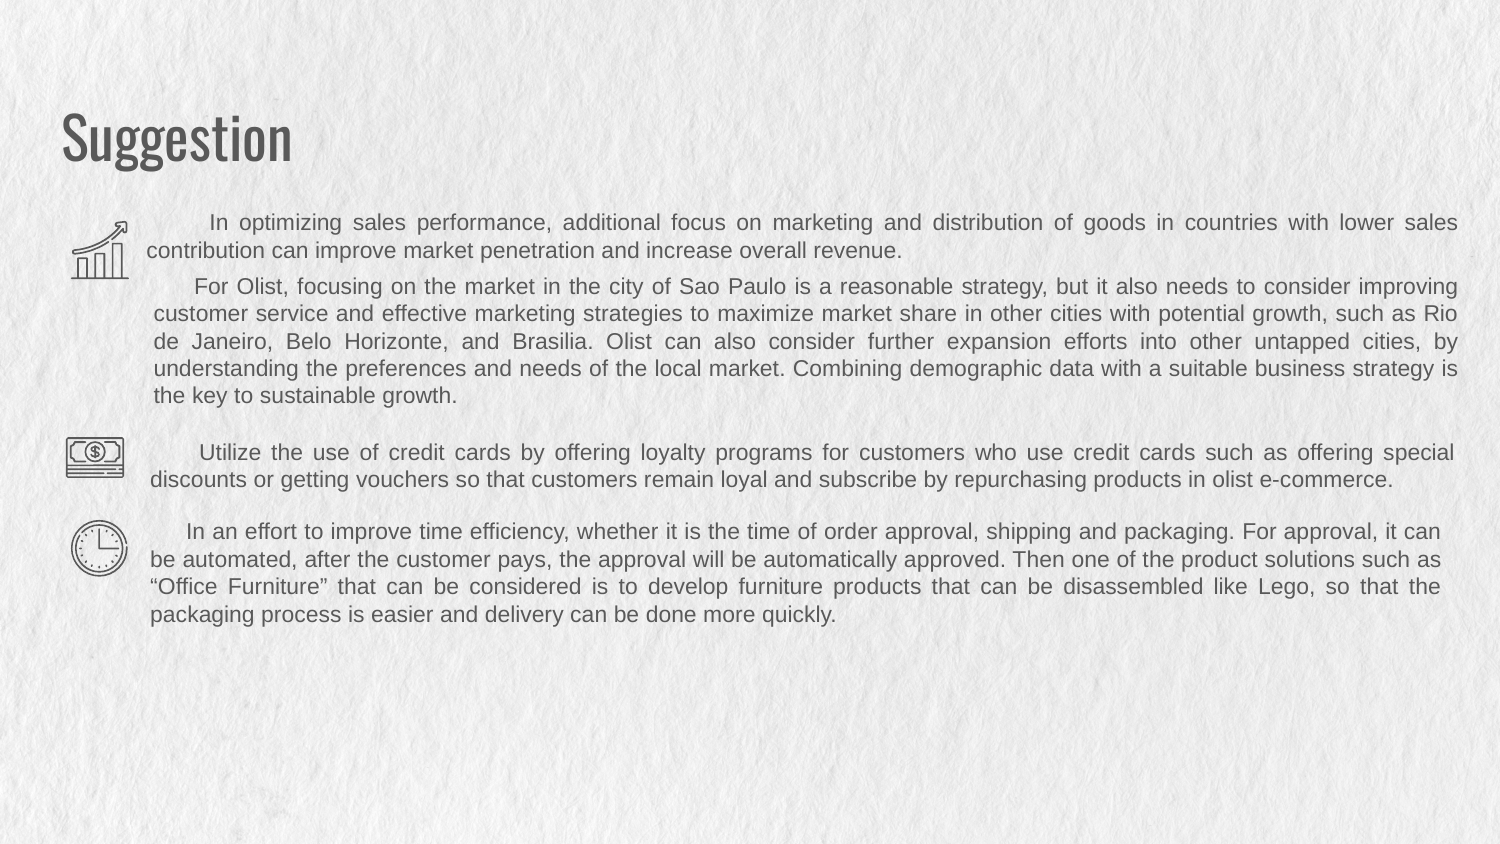

# Suggestion
      In optimizing sales performance, additional focus on marketing and distribution of goods in countries with lower sales contribution can improve market penetration and increase overall revenue.

     For Olist, focusing on the market in the city of Sao Paulo is a reasonable strategy, but it also needs to consider improving customer service and effective marketing strategies to maximize market share in other cities with potential growth, such as Rio de Janeiro, Belo Horizonte, and Brasilia. Olist can also consider further expansion efforts into other untapped cities, by understanding the preferences and needs of the local market. Combining demographic data with a suitable business strategy is the key to sustainable growth.
     Utilize the use of credit cards by offering loyalty programs for customers who use credit cards such as offering special discounts or getting vouchers so that customers remain loyal and subscribe by repurchasing products in olist e-commerce.

     In an effort to improve time efficiency, whether it is the time of order approval, shipping and packaging. For approval, it can be automated, after the customer pays, the approval will be automatically approved. Then one of the product solutions such as “Office Furniture” that can be considered is to develop furniture products that can be disassembled like Lego, so that the packaging process is easier and delivery can be done more quickly.